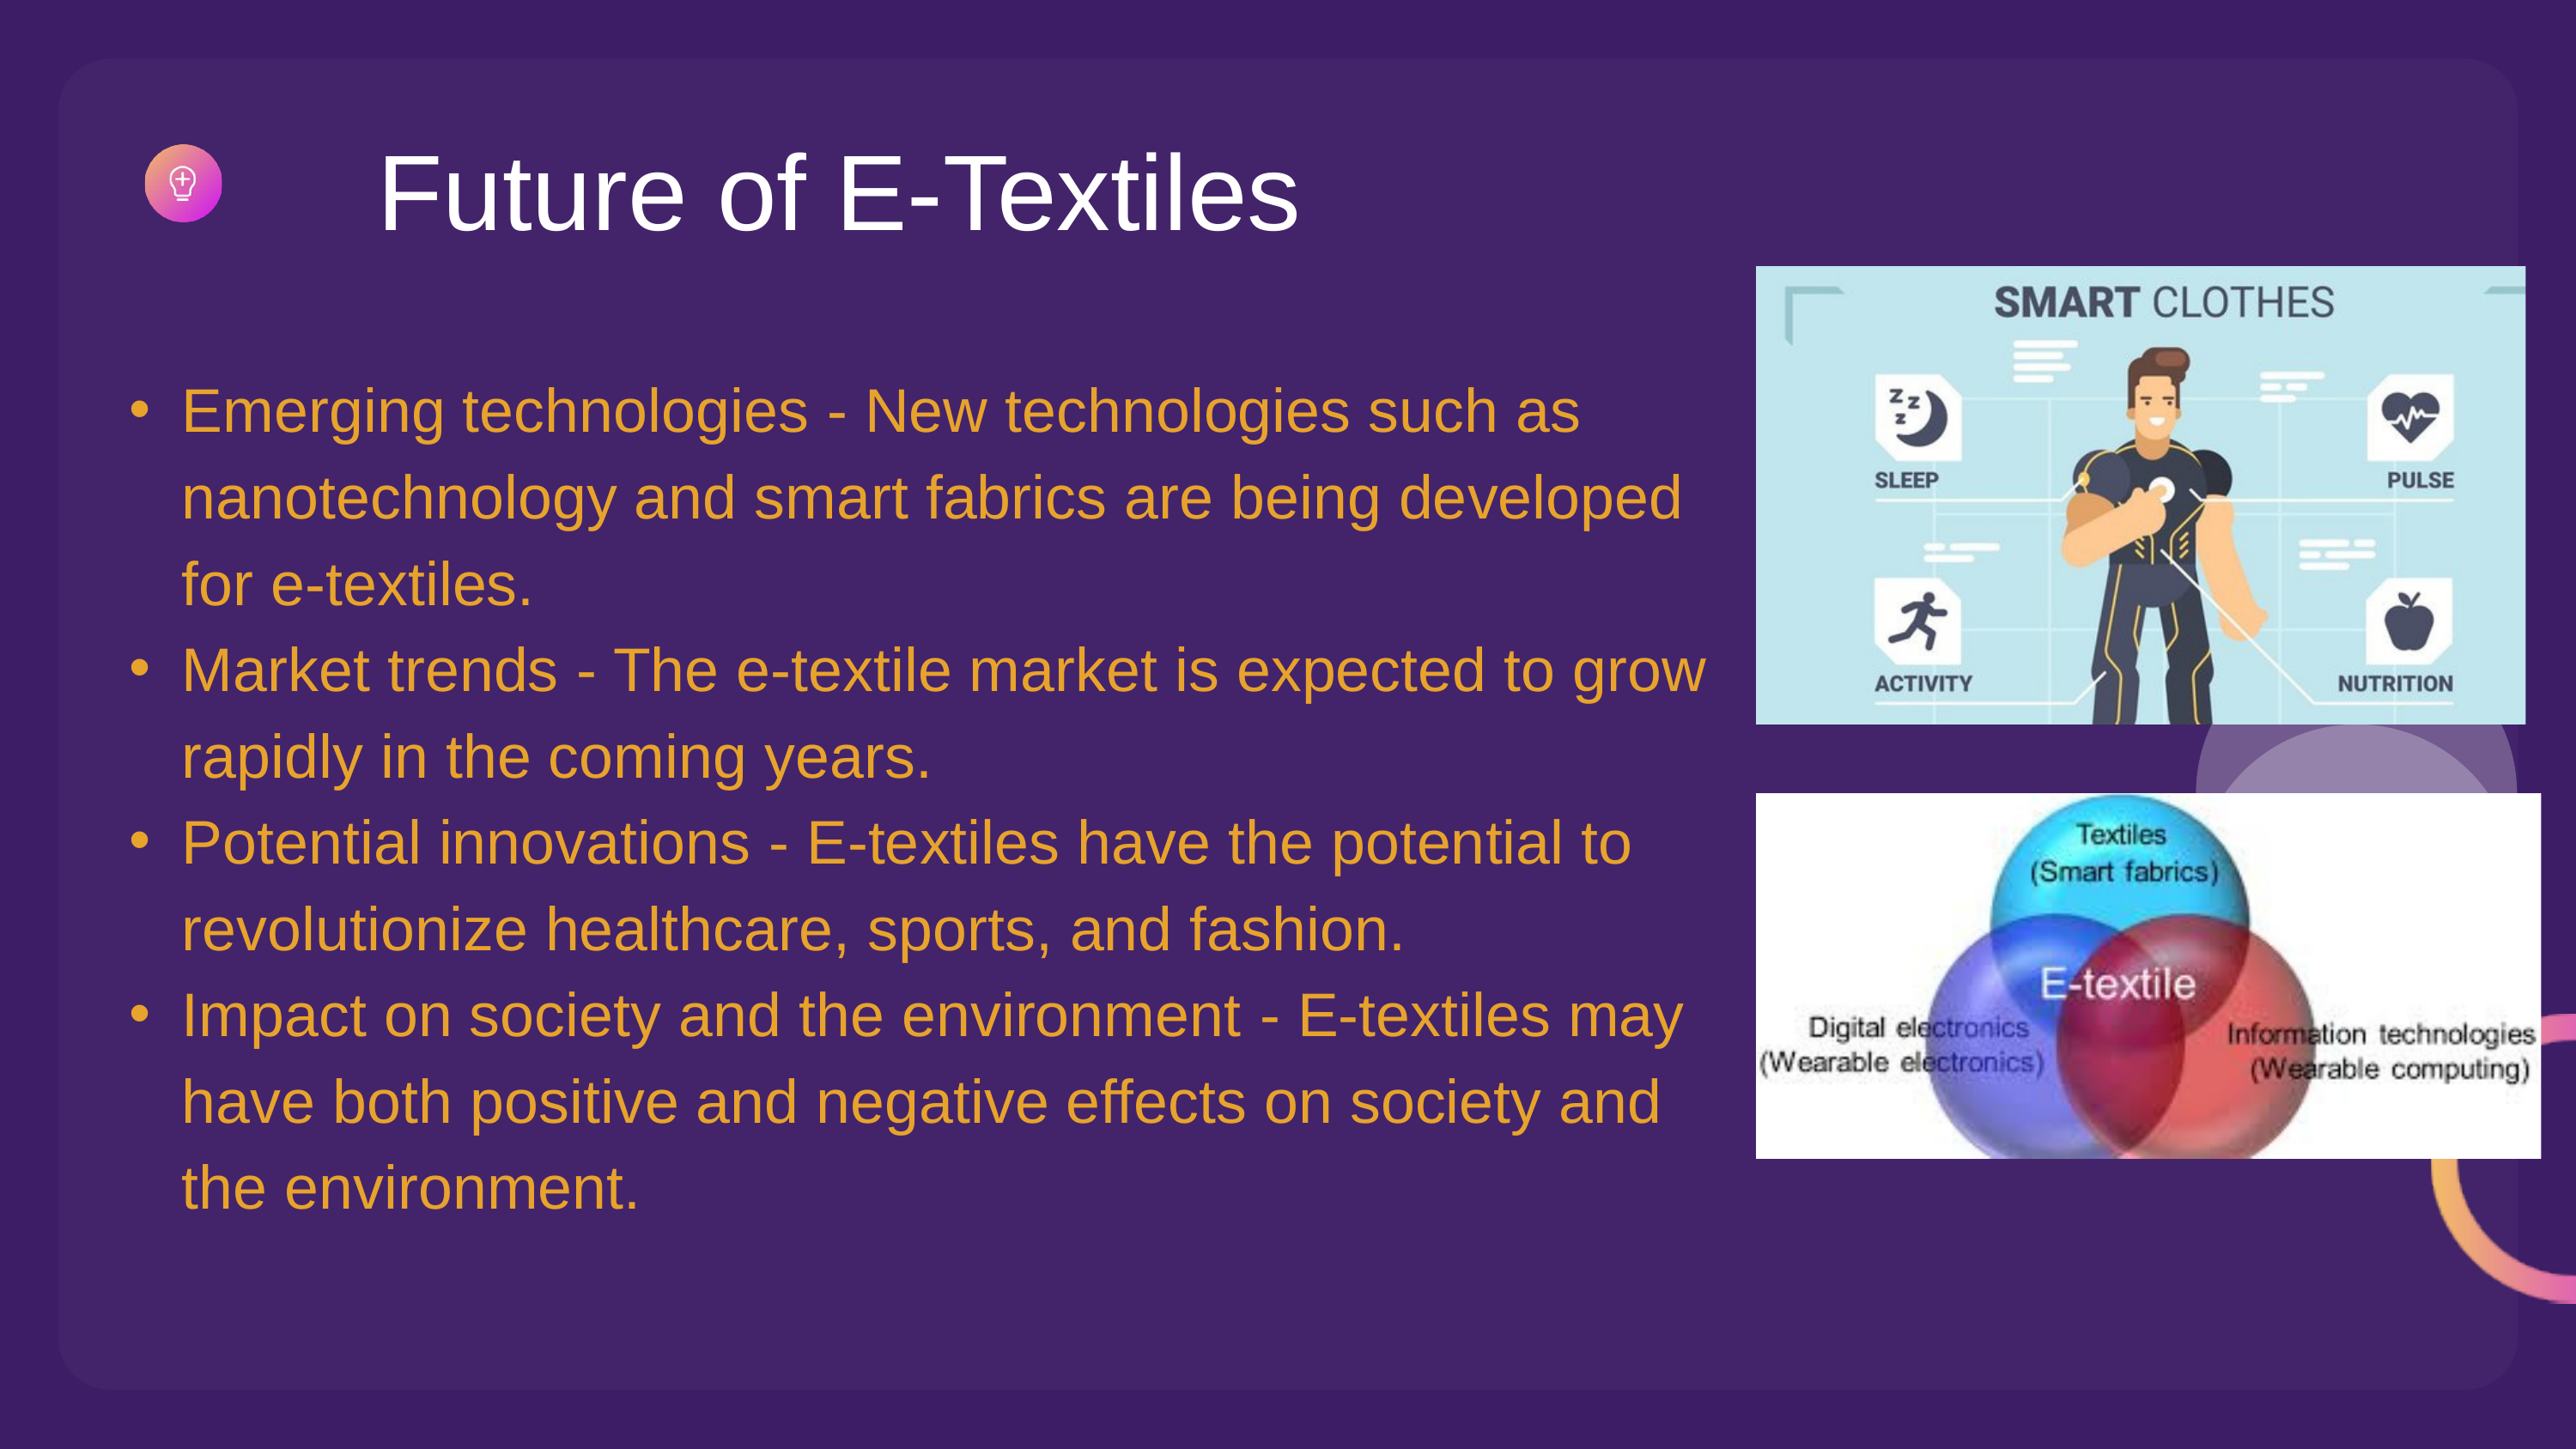

Future of E-Textiles

Emerging technologies - New technologies such as nanotechnology and smart fabrics are being developed for e-textiles.
Market trends - The e-textile market is expected to grow rapidly in the coming years.
Potential innovations - E-textiles have the potential to revolutionize healthcare, sports, and fashion.
Impact on society and the environment - E-textiles may have both positive and negative effects on society and the environment.